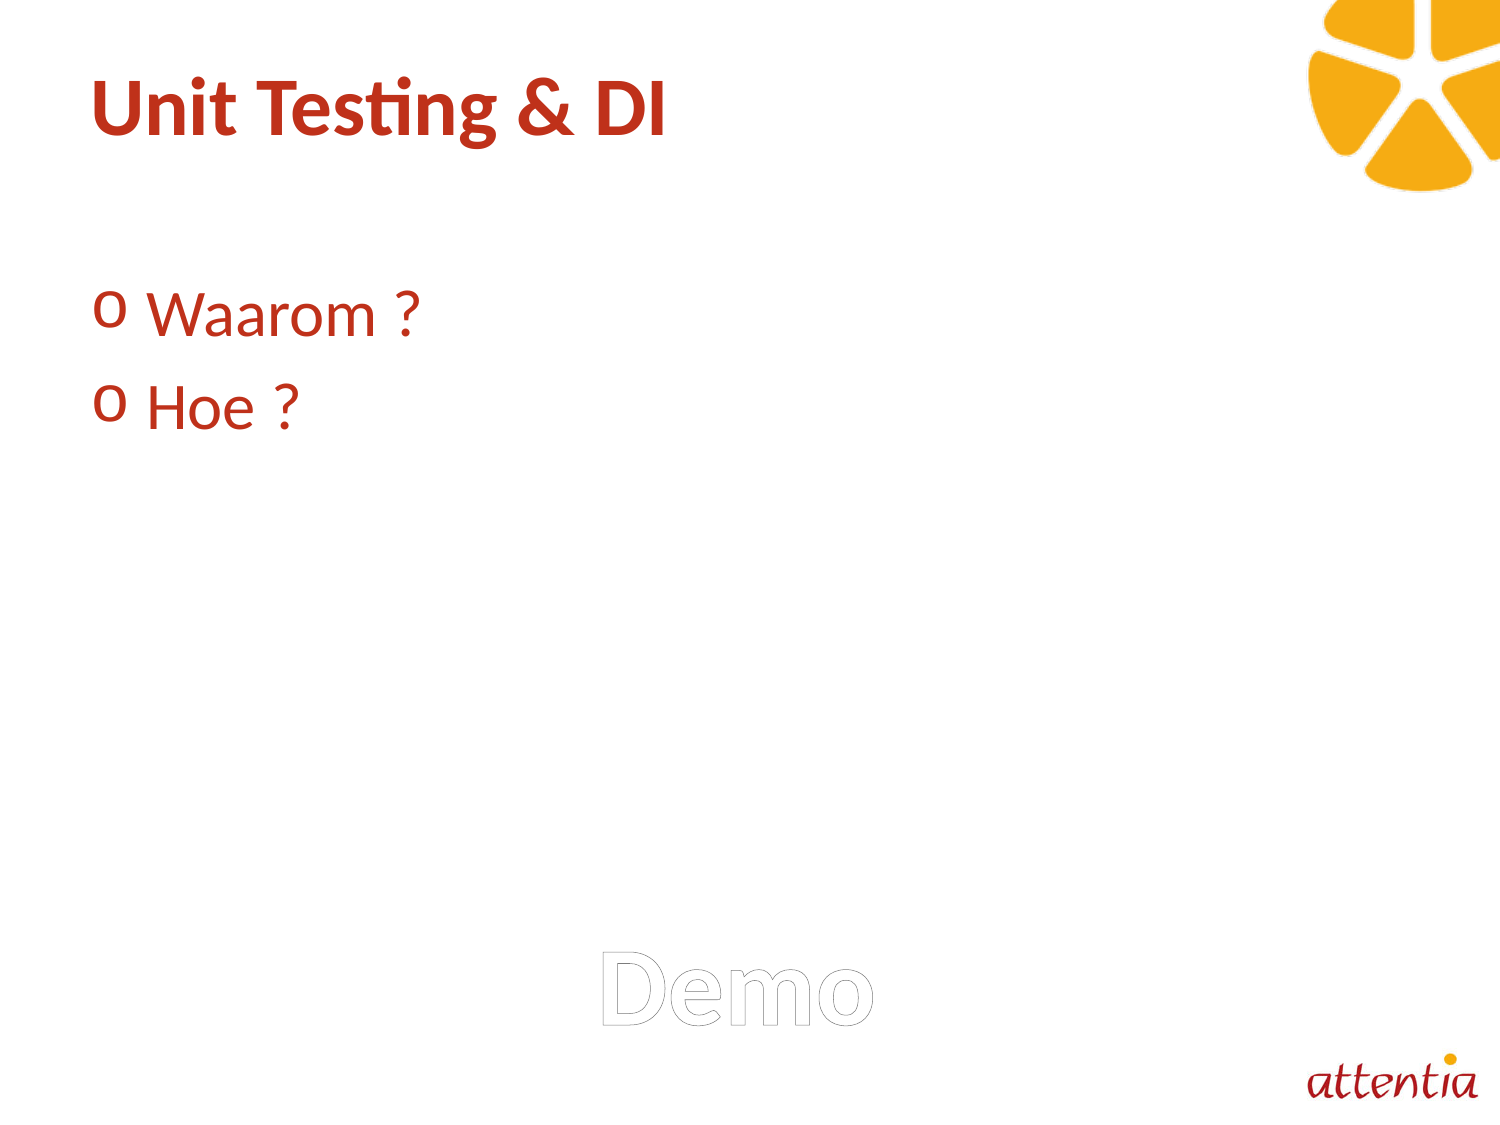

# Unit Testing & DI
Waarom ?
Hoe ?
Demo